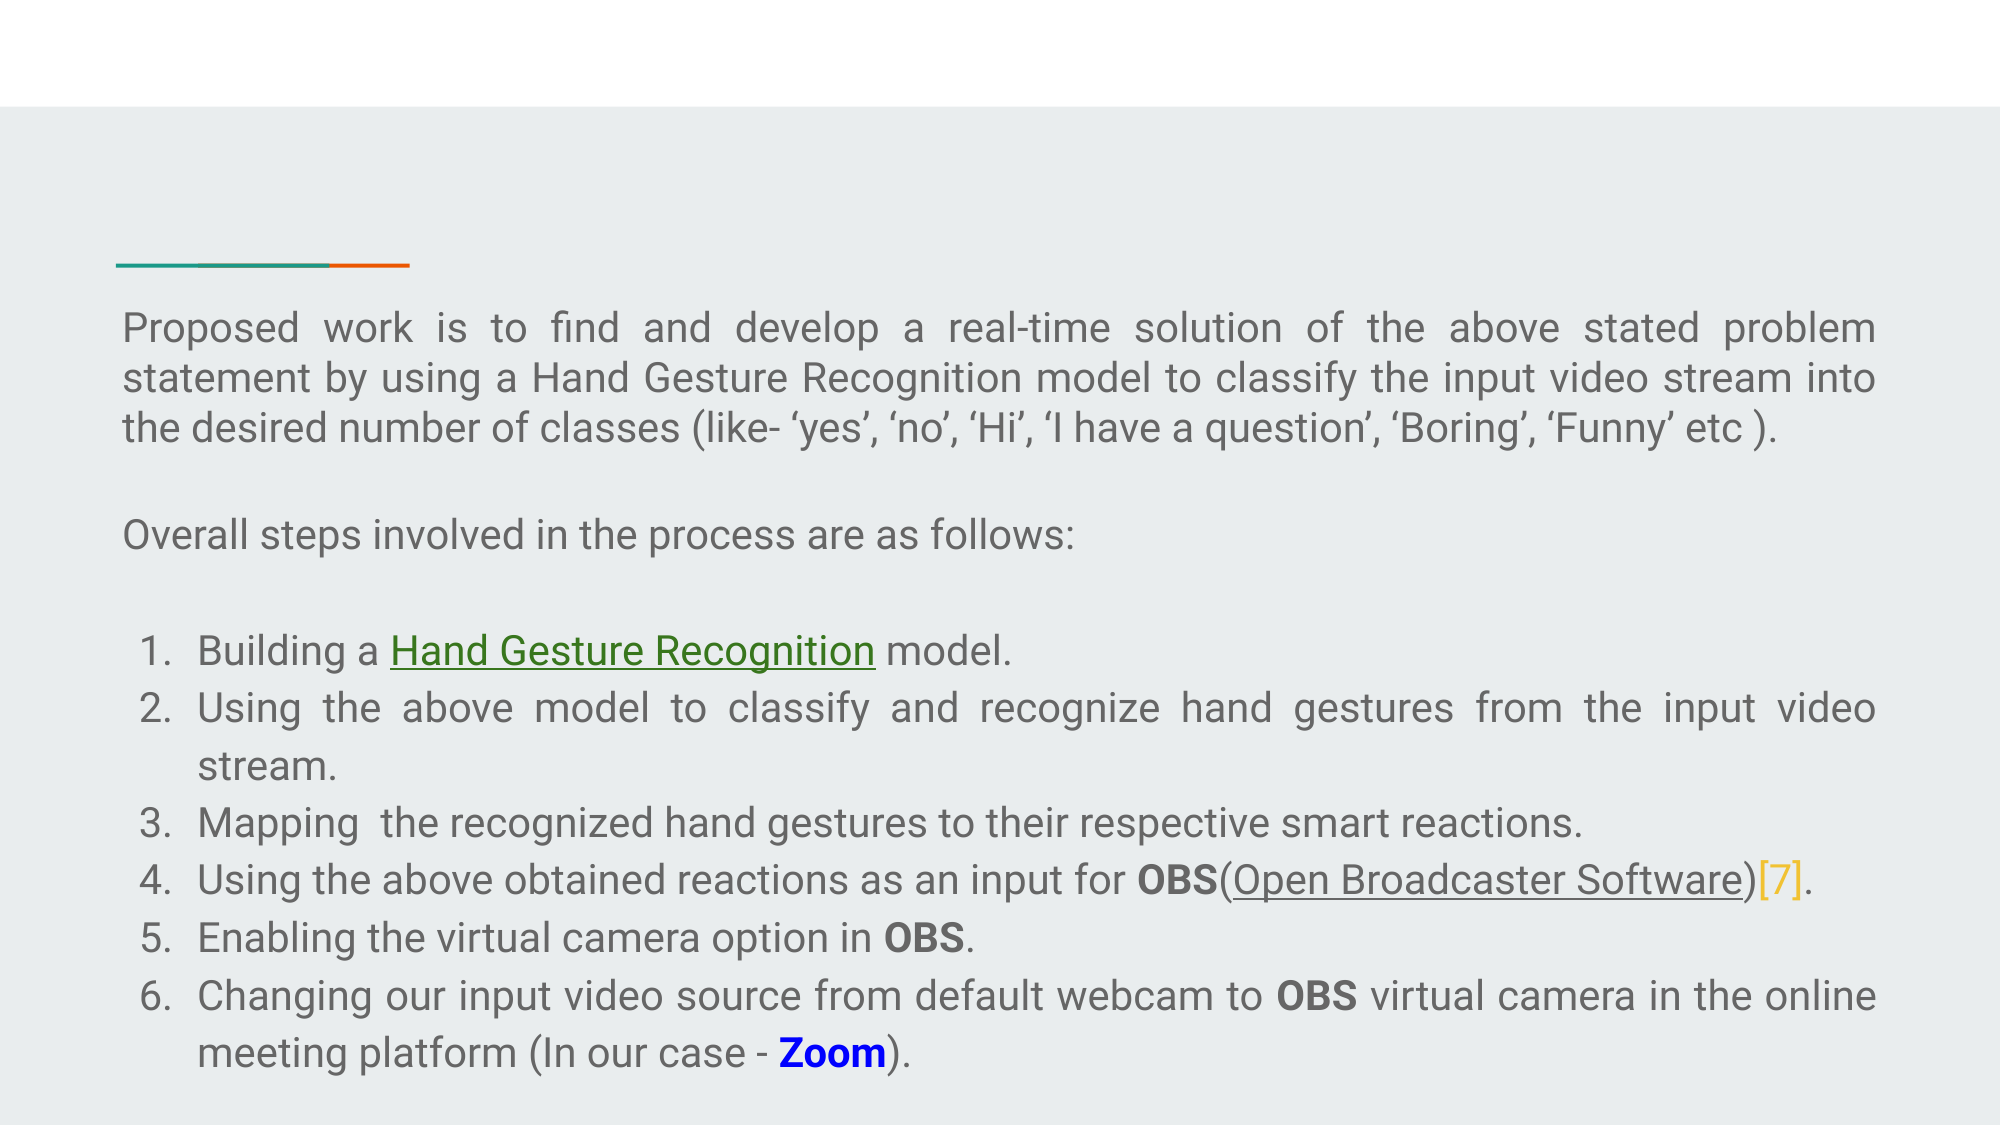

Proposed work is to find and develop a real-time solution of the above stated problem statement by using a Hand Gesture Recognition model to classify the input video stream into the desired number of classes (like- ‘yes’, ‘no’, ‘Hi’, ‘I have a question’, ‘Boring’, ‘Funny’ etc ).

Overall steps involved in the process are as follows:

Building a Hand Gesture Recognition model.
Using the above model to classify and recognize hand gestures from the input video stream.
Mapping  the recognized hand gestures to their respective smart reactions.
Using the above obtained reactions as an input for OBS(Open Broadcaster Software)[7].
Enabling the virtual camera option in OBS.
Changing our input video source from default webcam to OBS virtual camera in the online meeting platform (In our case - Zoom).